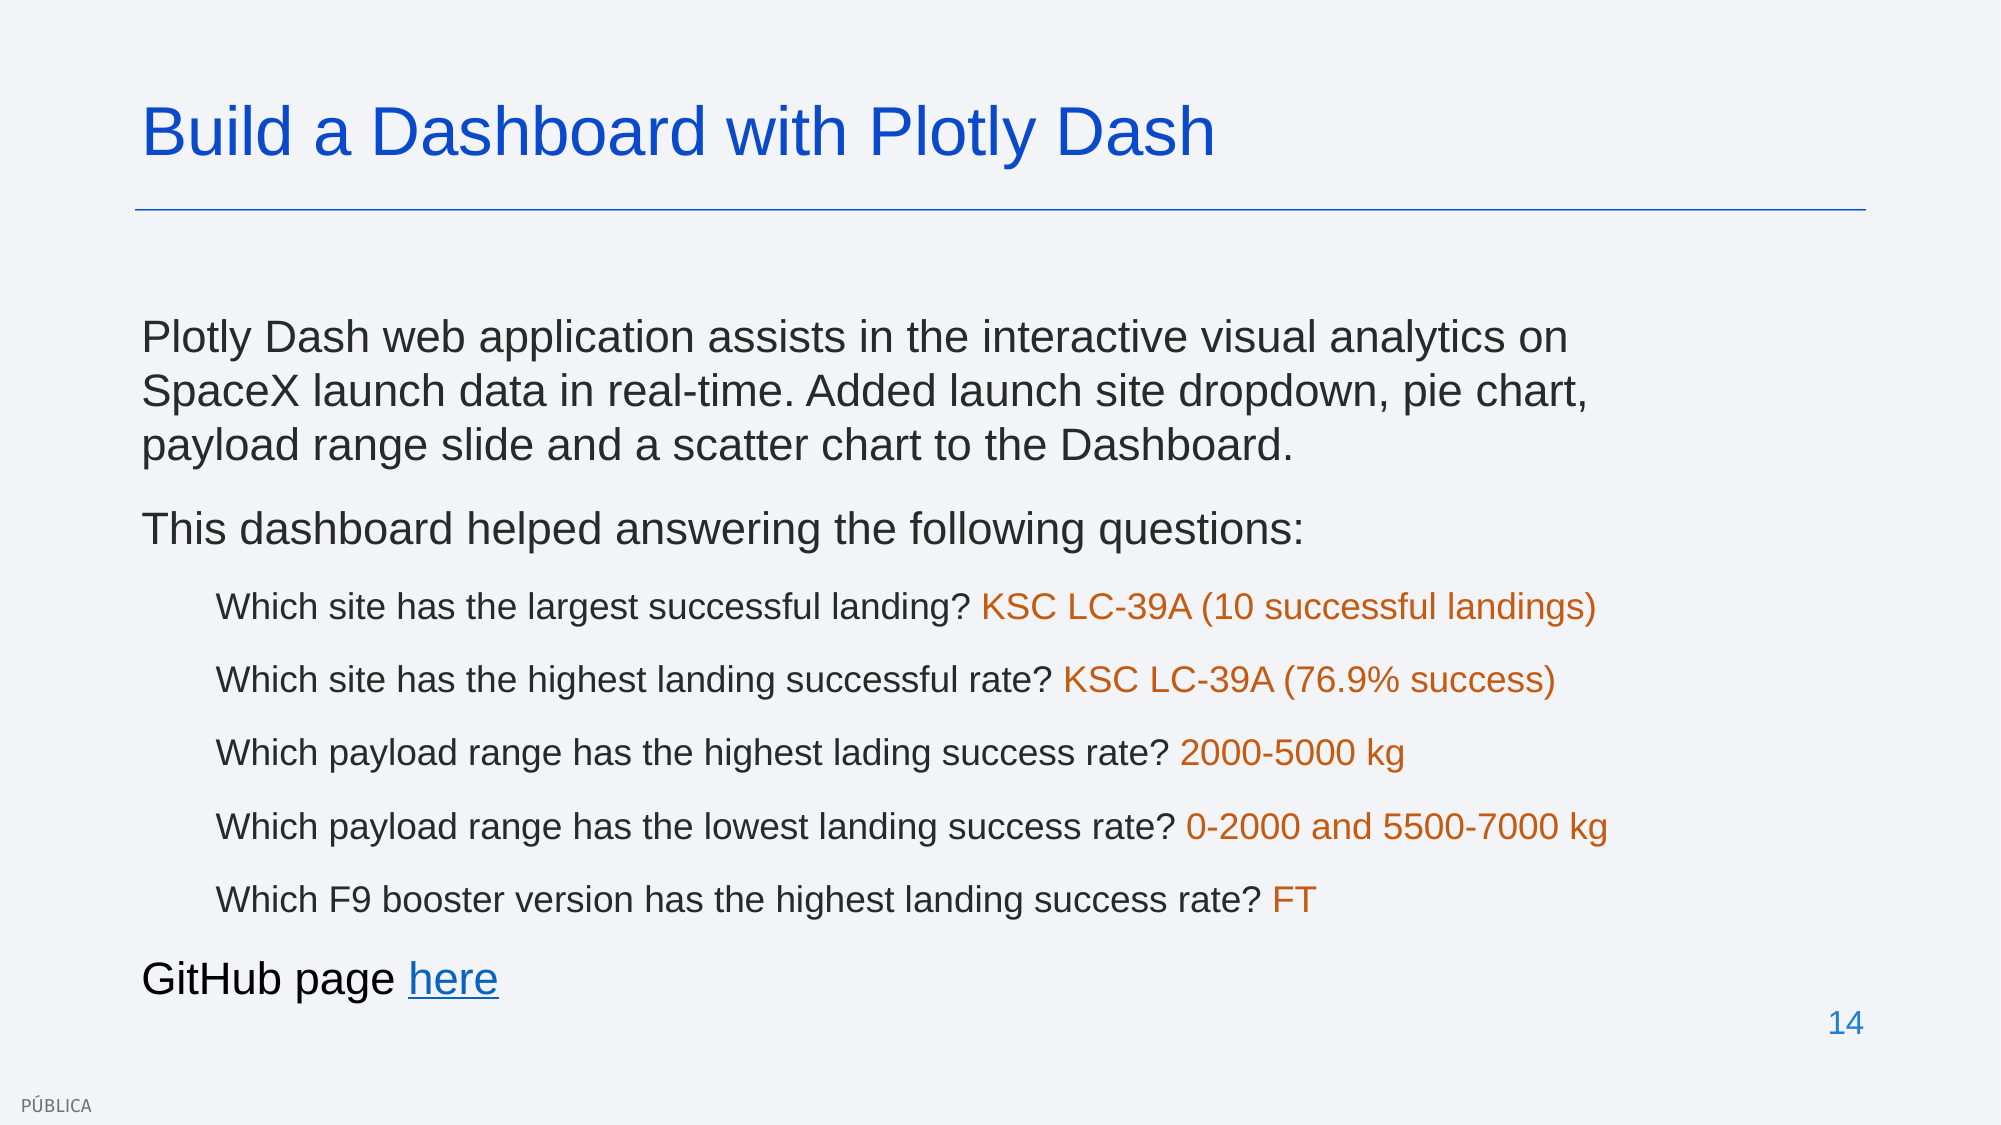

Build a Dashboard with Plotly Dash
Plotly Dash web application assists in the interactive visual analytics on SpaceX launch data in real-time. Added launch site dropdown, pie chart, payload range slide and a scatter chart to the Dashboard.
This dashboard helped answering the following questions:
Which site has the largest successful landing? KSC LC-39A (10 successful landings)
Which site has the highest landing successful rate? KSC LC-39A (76.9% success)
Which payload range has the highest lading success rate? 2000-5000 kg
Which payload range has the lowest landing success rate? 0-2000 and 5500-7000 kg
Which F9 booster version has the highest landing success rate? FT
GitHub page here

14